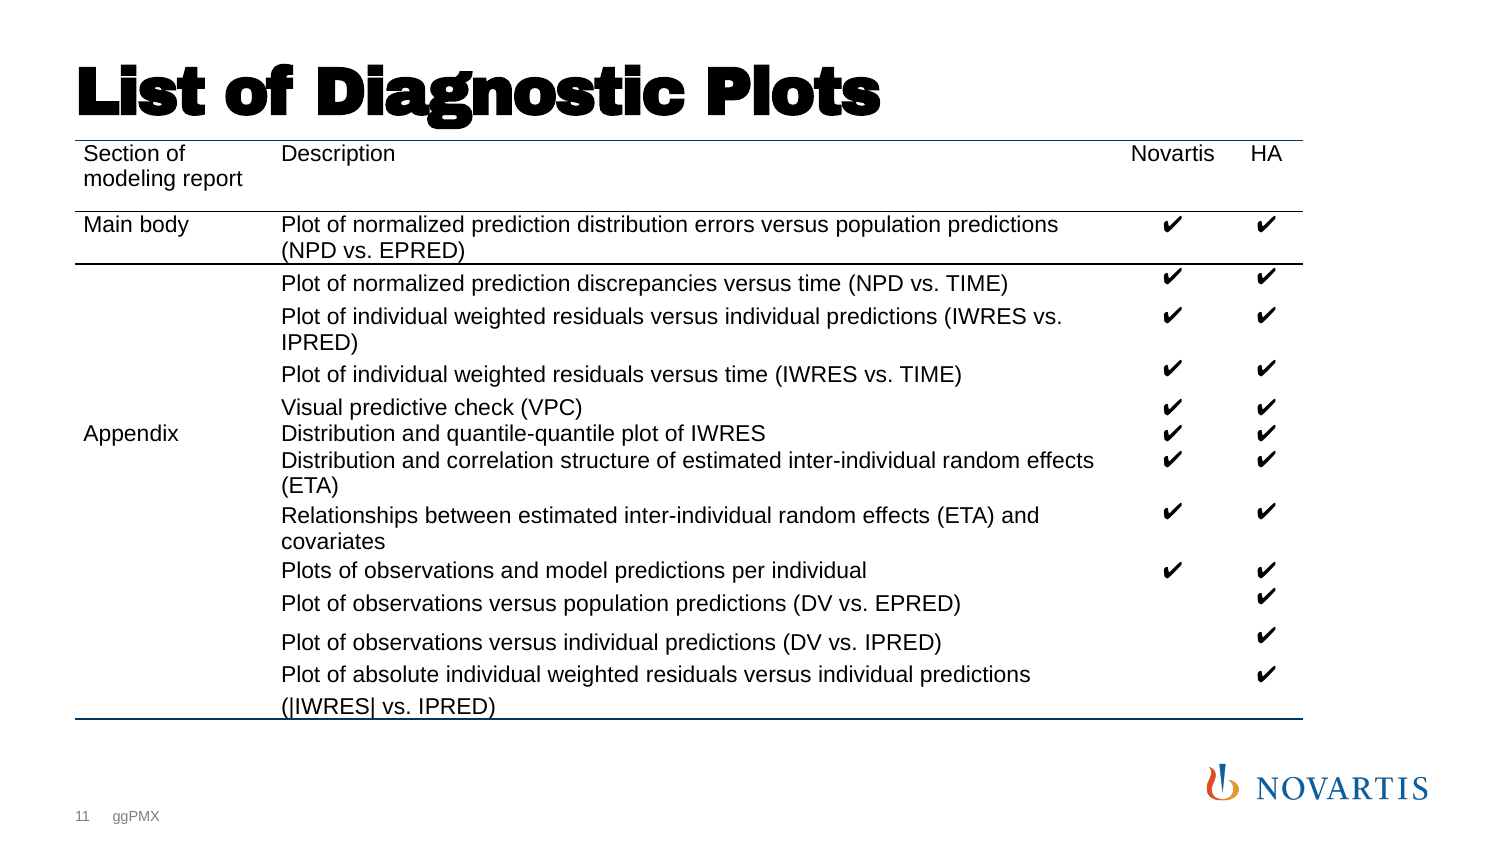

# List of Diagnostic Plots
| Section of modeling report | Description | Novartis | HA |
| --- | --- | --- | --- |
| Main body | Plot of normalized prediction distribution errors versus population predictions (NPD vs. EPRED) | ✔ | ✔ |
|  | Plot of normalized prediction discrepancies versus time (NPD vs. TIME) | ✔ | ✔ |
|  | Plot of individual weighted residuals versus individual predictions (IWRES vs. IPRED) | ✔ | ✔ |
|  | Plot of individual weighted residuals versus time (IWRES vs. TIME) | ✔ | ✔ |
|  | Visual predictive check (VPC) | ✔ | ✔ |
| Appendix | Distribution and quantile-quantile plot of IWRES | ✔ | ✔ |
|  | Distribution and correlation structure of estimated inter-individual random effects (ETA) | ✔ | ✔ |
|  | Relationships between estimated inter-individual random effects (ETA) and covariates | ✔ | ✔ |
|  | Plots of observations and model predictions per individual | ✔ | ✔ |
|  | Plot of observations versus population predictions (DV vs. EPRED) |  | ✔ |
|  | Plot of observations versus individual predictions (DV vs. IPRED) |  | ✔ |
|  | Plot of absolute individual weighted residuals versus individual predictions (|IWRES| vs. IPRED) |  | ✔ |
11
ggPMX